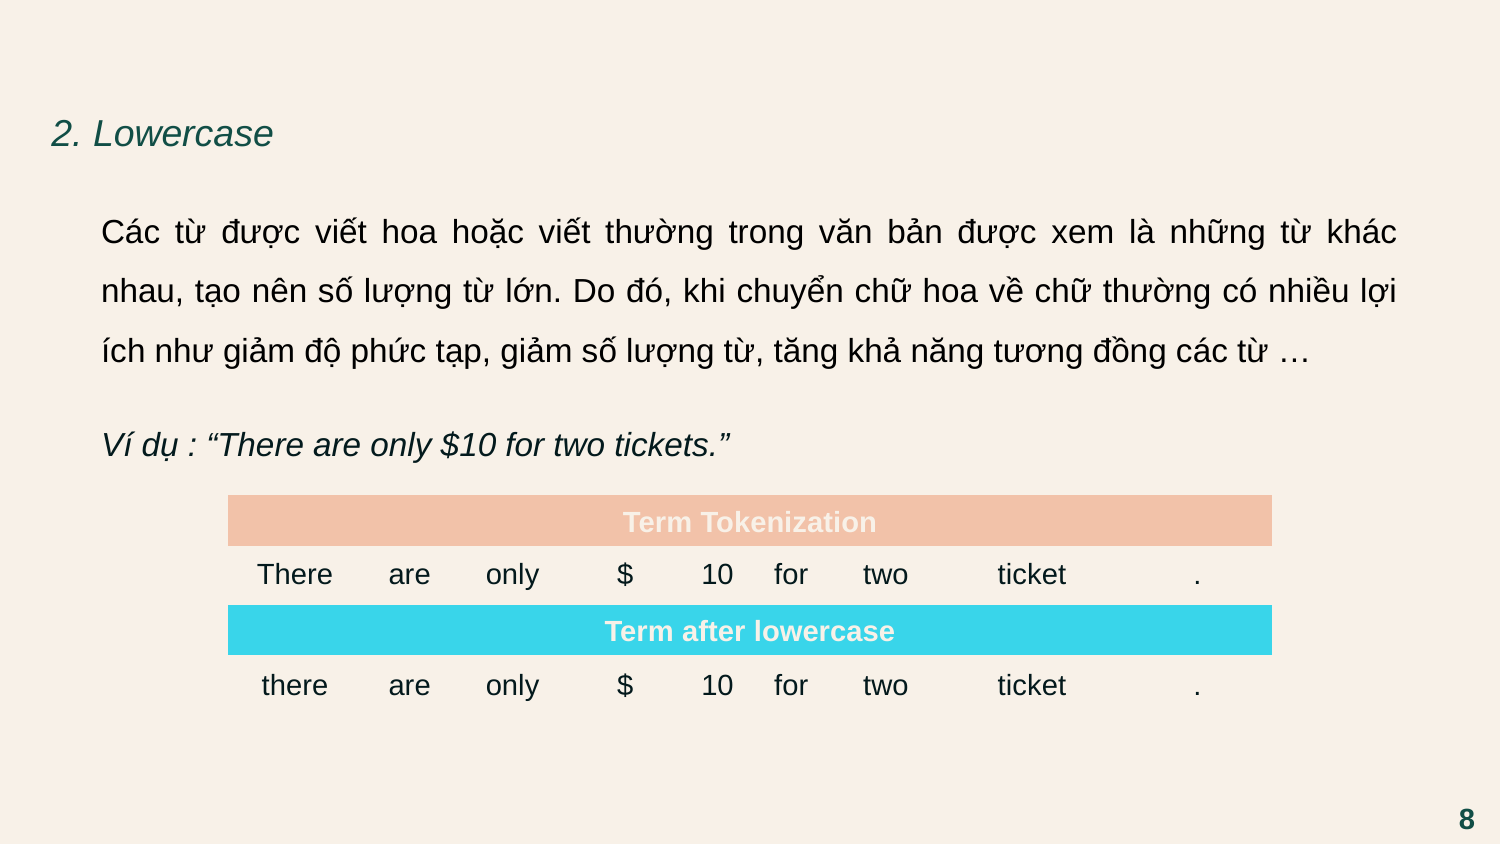

2. Lowercase
Các từ được viết hoa hoặc viết thường trong văn bản được xem là những từ khác nhau, tạo nên số lượng từ lớn. Do đó, khi chuyển chữ hoa về chữ thường có nhiều lợi ích như giảm độ phức tạp, giảm số lượng từ, tăng khả năng tương đồng các từ …
Ví dụ : “There are only $10 for two tickets.”
Term Tokenization
| There | are | only | $ | 10 | for | two | ticket | . |
| --- | --- | --- | --- | --- | --- | --- | --- | --- |
Term after lowercase
| there | are | only | $ | 10 | for | two | ticket | . |
| --- | --- | --- | --- | --- | --- | --- | --- | --- |
8